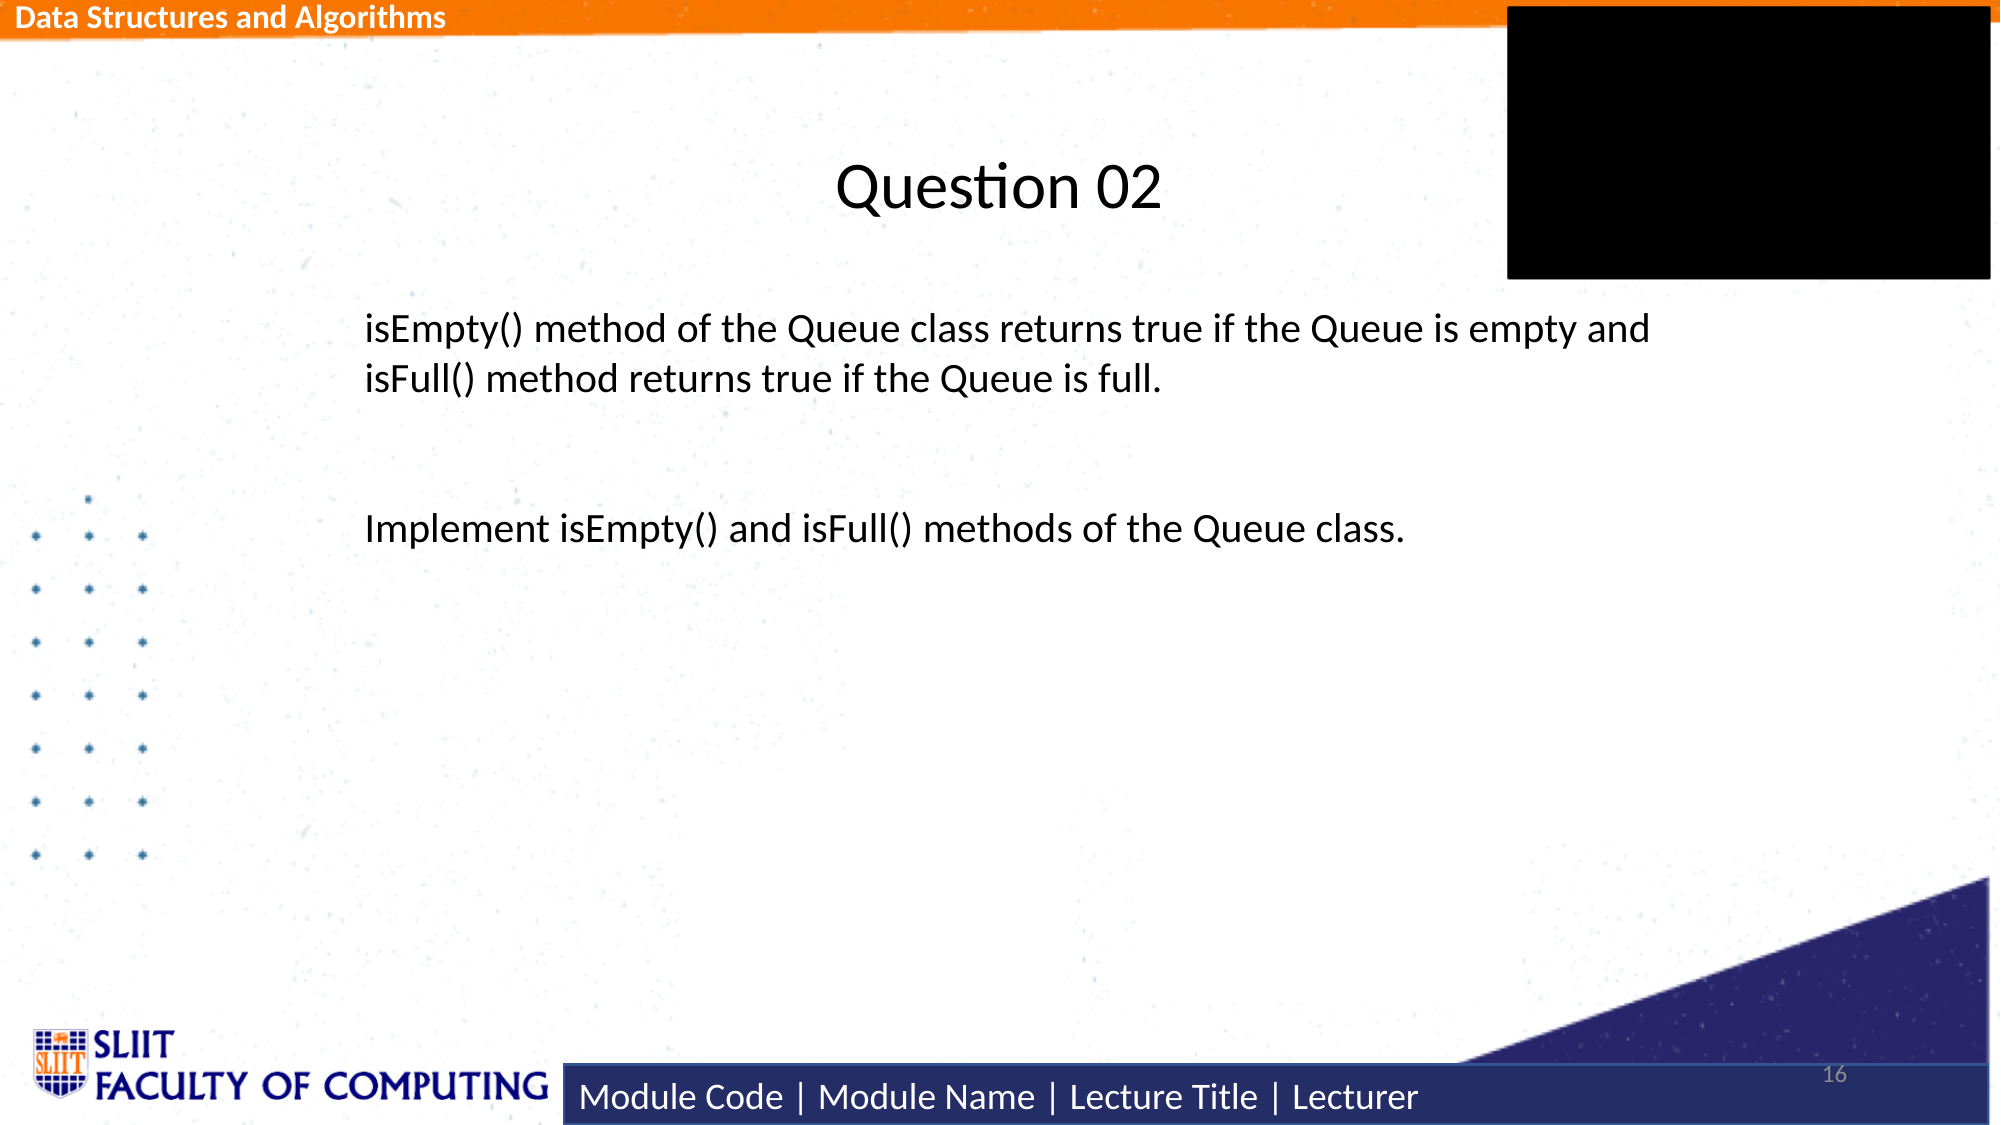

# Question 02
isEmpty() method of the Queue class returns true if the Queue is empty and
isFull() method returns true if the Queue is full.

Implement isEmpty() and isFull() methods of the Queue class.
16